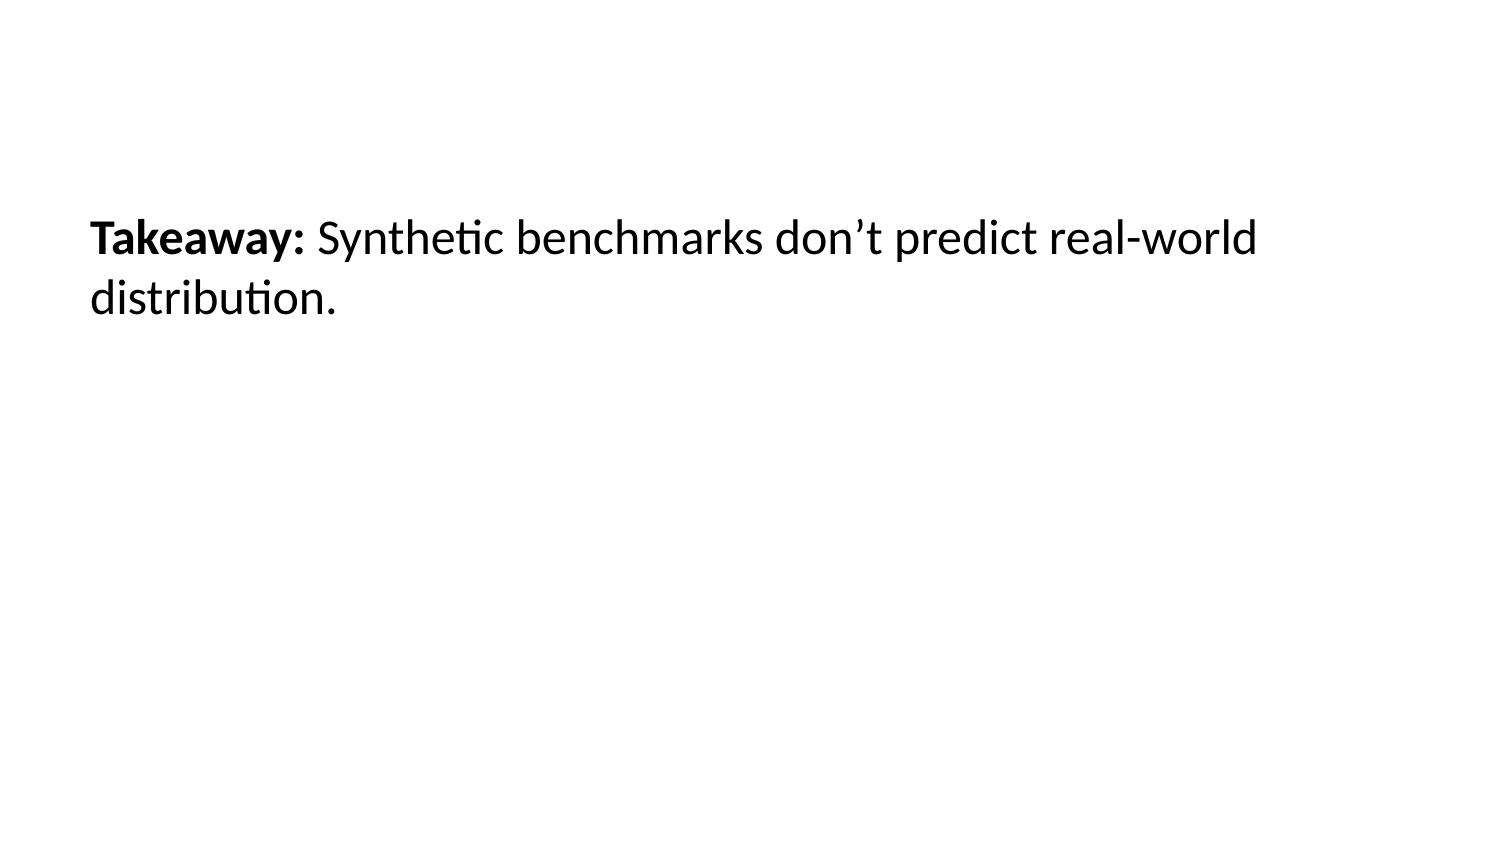

Takeaway: Synthetic benchmarks don’t predict real-world distribution.